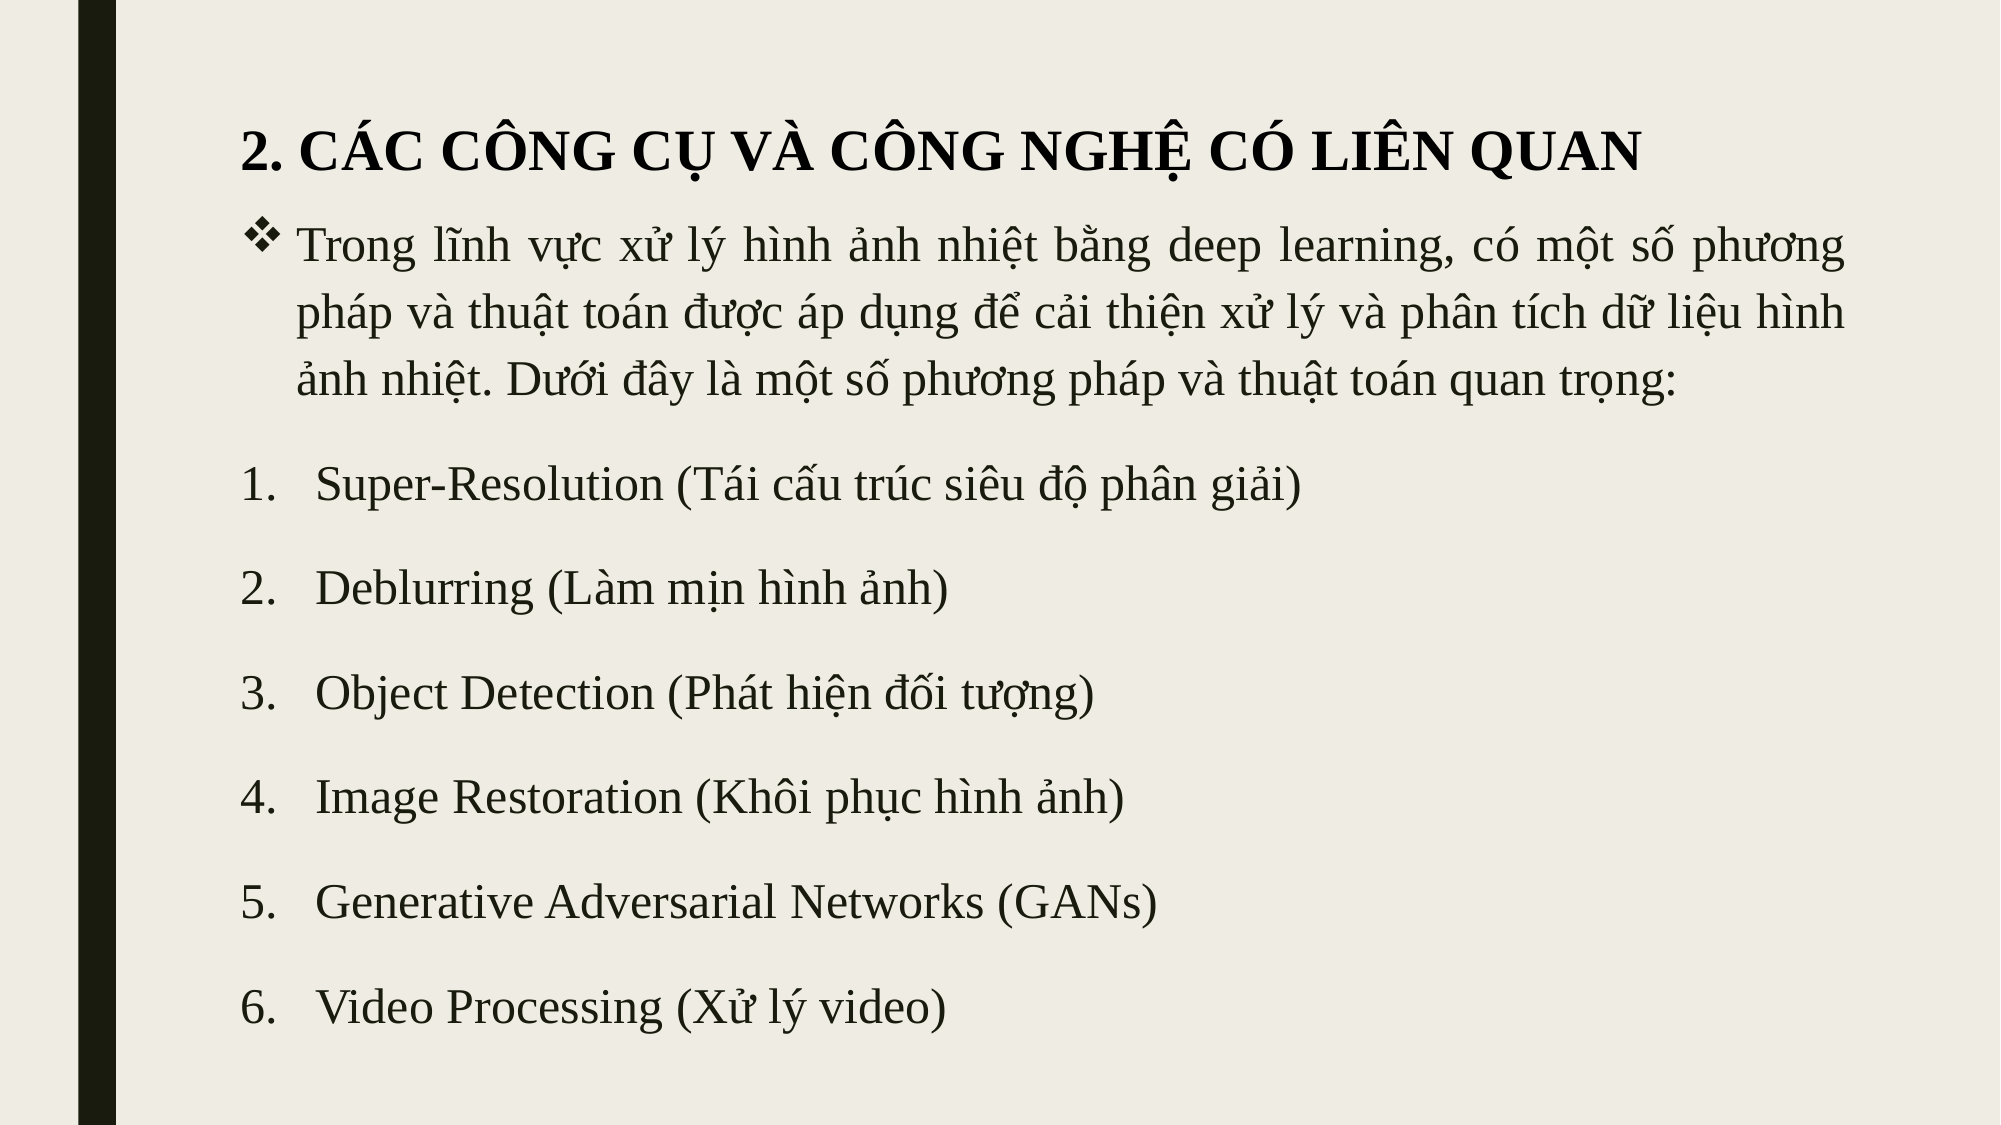

# 2. CÁC CÔNG CỤ VÀ CÔNG NGHỆ CÓ LIÊN QUAN
Trong lĩnh vực xử lý hình ảnh nhiệt bằng deep learning, có một số phương pháp và thuật toán được áp dụng để cải thiện xử lý và phân tích dữ liệu hình ảnh nhiệt. Dưới đây là một số phương pháp và thuật toán quan trọng:
Super-Resolution (Tái cấu trúc siêu độ phân giải)
Deblurring (Làm mịn hình ảnh)
Object Detection (Phát hiện đối tượng)
Image Restoration (Khôi phục hình ảnh)
Generative Adversarial Networks (GANs)
Video Processing (Xử lý video)